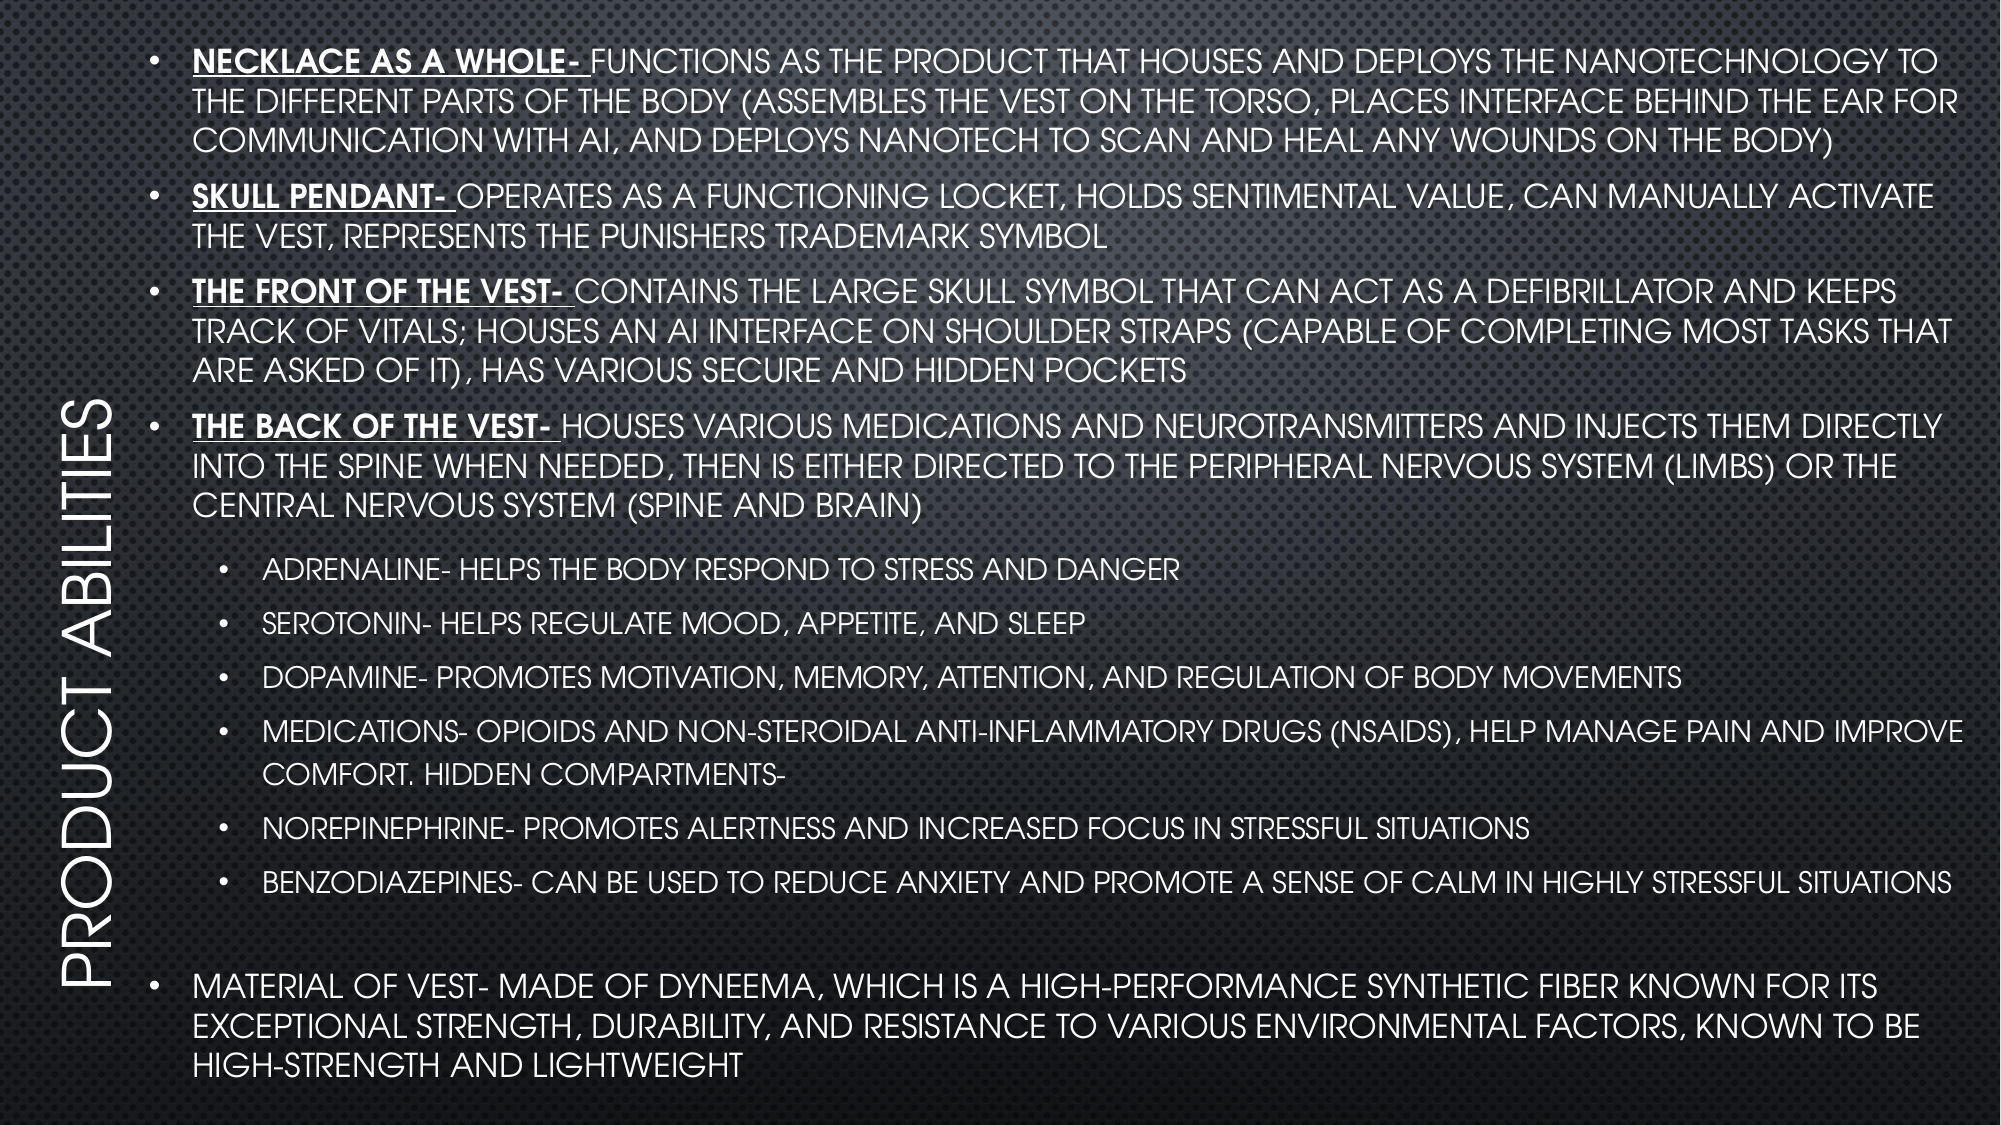

Necklace as a whole- functions as the product that houses and deploys the nanotechnology to the different parts of the body (assembles the vest on the torso, places interface behind the ear for communication with AI, and deploys nanotech to scan and heal any wounds on the body)
Skull pendant- operates as a functioning locket, holds sentimental value, can manually activate the vest, represents the punishers trademark symbol
The front of the vest- contains the large skull symbol that can act as a defibrillator and keeps track of vitals; houses an AI interface on shoulder straps (capable of completing most tasks that are asked of it), has various secure and hidden pockets
The back of the vest- houses various medications and neurotransmitters and injects them directly into the spine when needed, then is either directed to the peripheral nervous system (limbs) or the central nervous system (spine and brain)
Adrenaline- helps the body respond to stress and danger
Serotonin- helps regulate mood, appetite, and sleep
Dopamine- promotes motivation, memory, attention, and regulation of body movements
Medications- opioids and non-steroidal anti-inflammatory drugs (nsaids), help manage pain and improve comfort. Hidden compartments-
Norepinephrine- promotes alertness and increased focus in stressful situations
Benzodiazepines- can be used to reduce anxiety and promote a sense of calm in highly stressful situations

Material of vest- made of dyneema, which is a high-performance synthetic fiber known for its exceptional strength, durability, and resistance to various environmental factors, known to be high-strength and lightweight
# product abilities